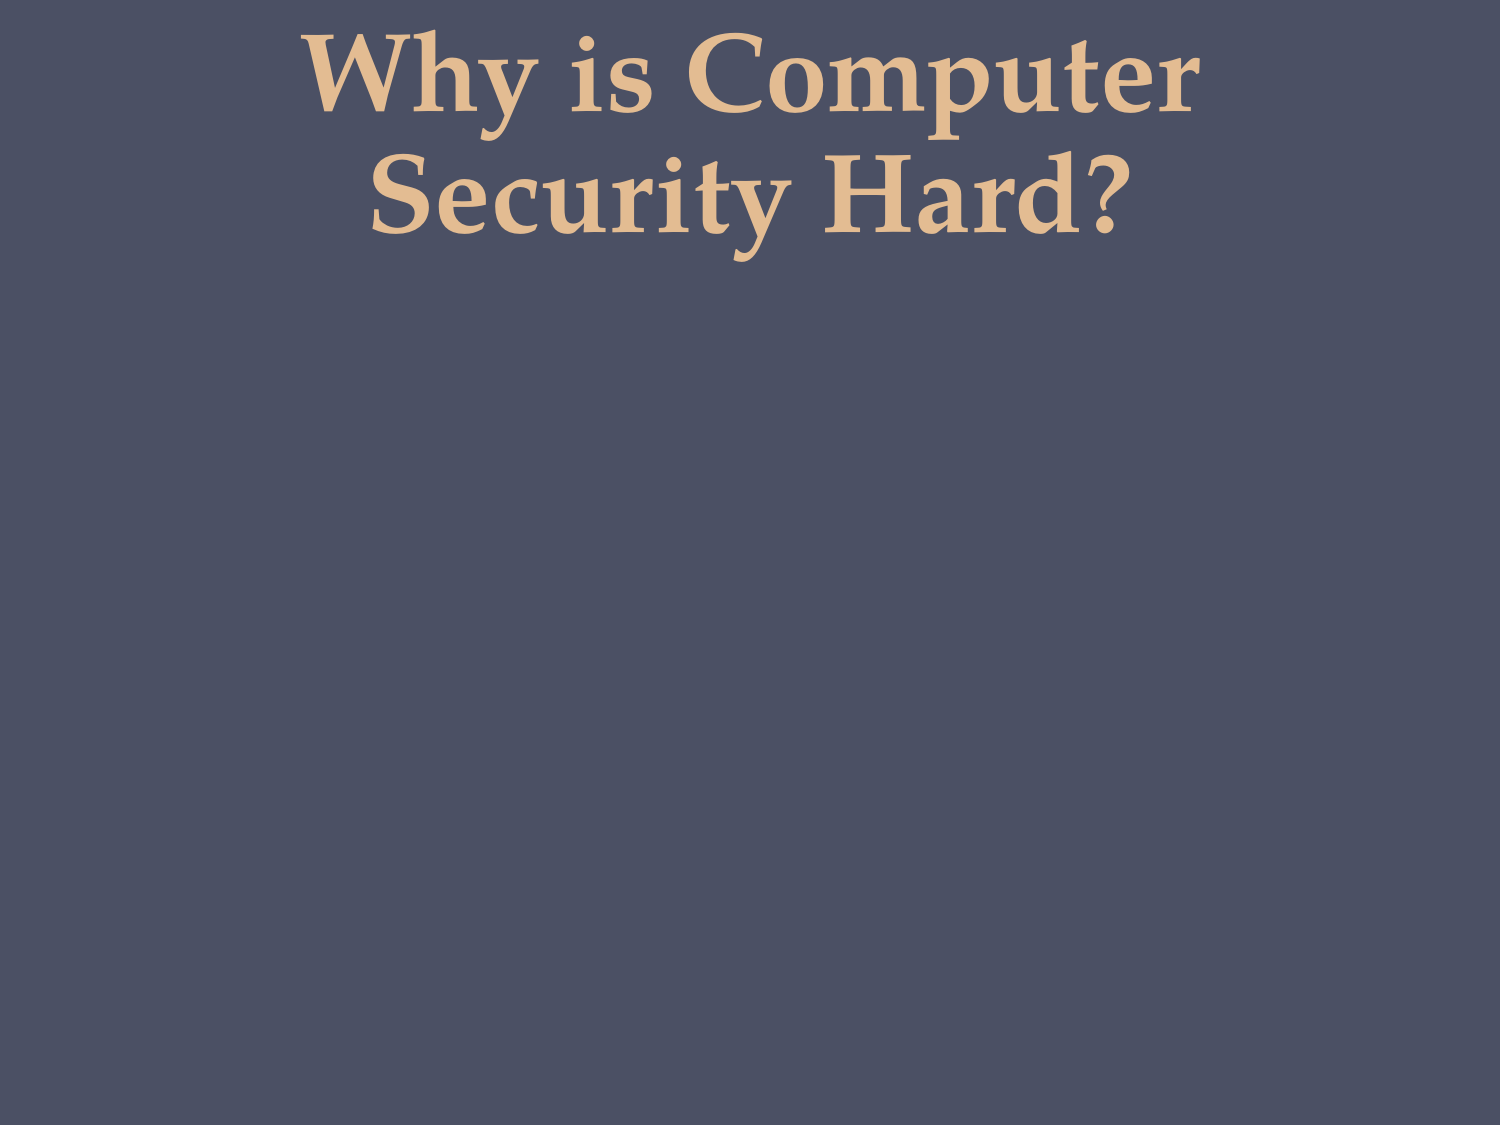

# Why is Computer Security Hard?
© 2016 Pearson Education, Inc., Hoboken, NJ.  All rights reserved.